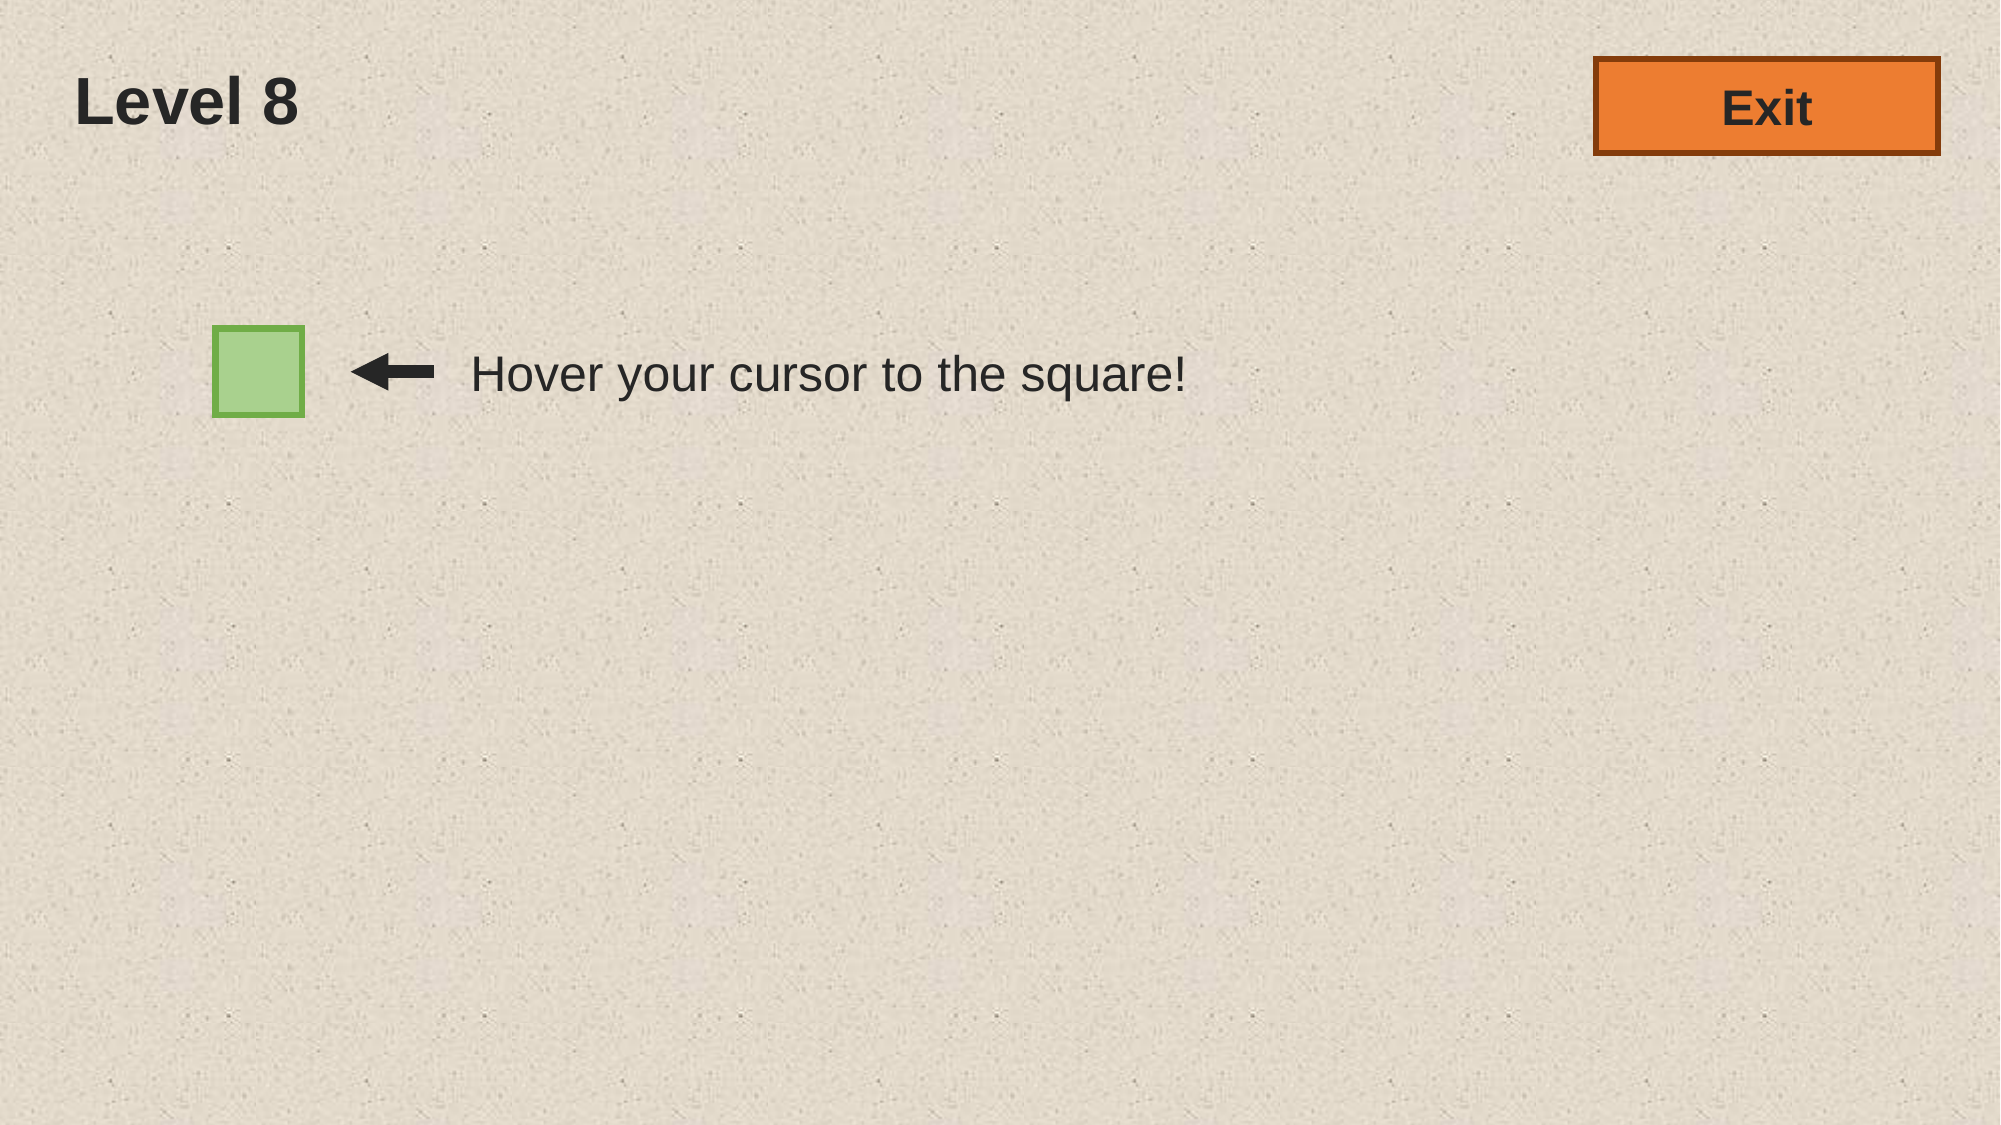

Level 8
Exit

Hover your cursor to the square!